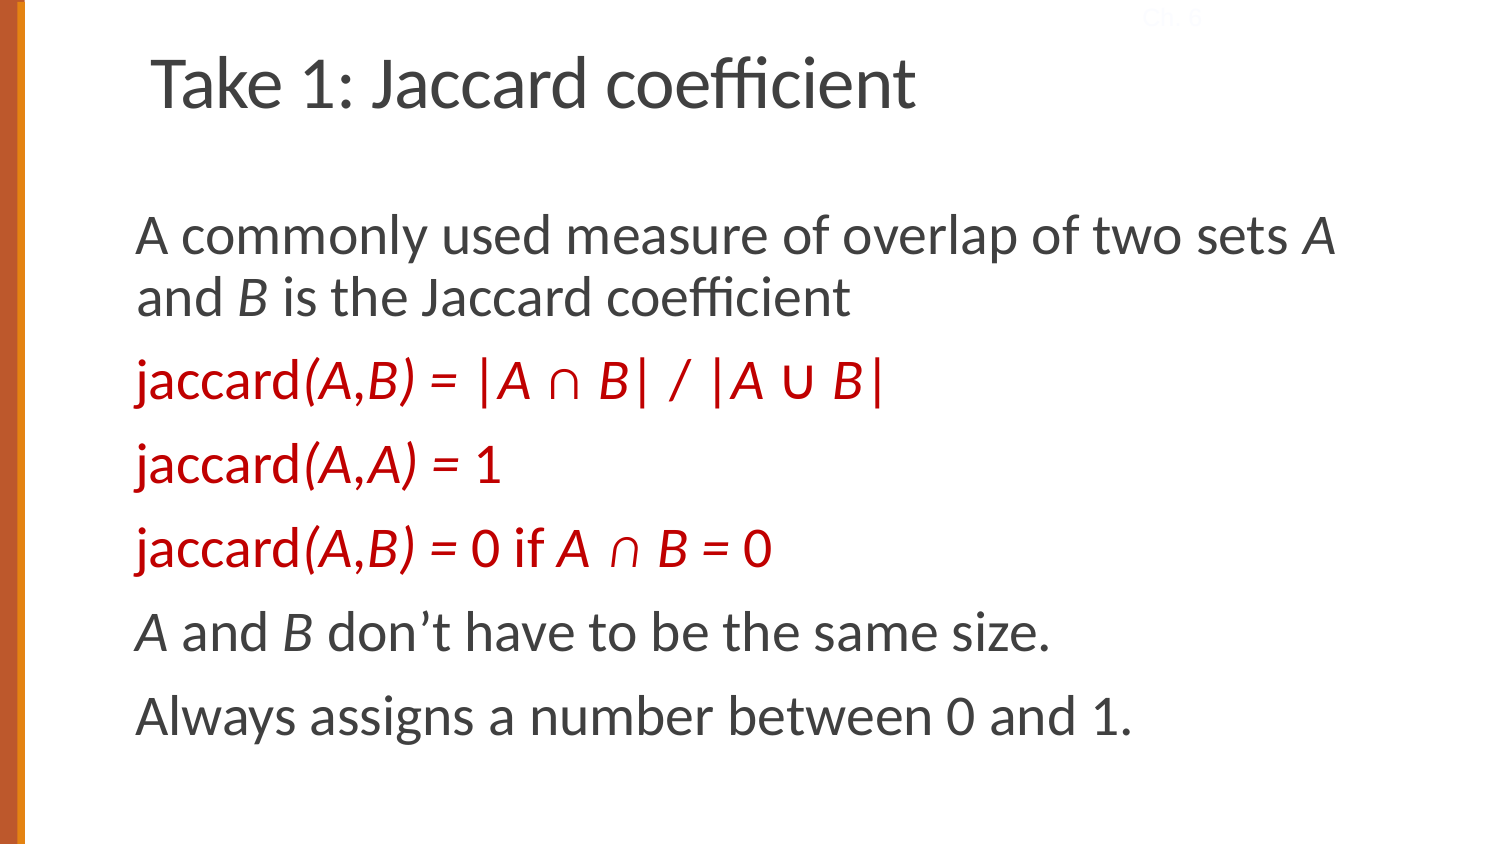

Ch. 6
# Take 1: Jaccard coefficient
A commonly used measure of overlap of two sets A and B is the Jaccard coefficient
jaccard(A,B) = |A ∩ B| / |A ∪ B|
jaccard(A,A) = 1
jaccard(A,B) = 0 if A ∩ B = 0
A and B don’t have to be the same size.
Always assigns a number between 0 and 1.